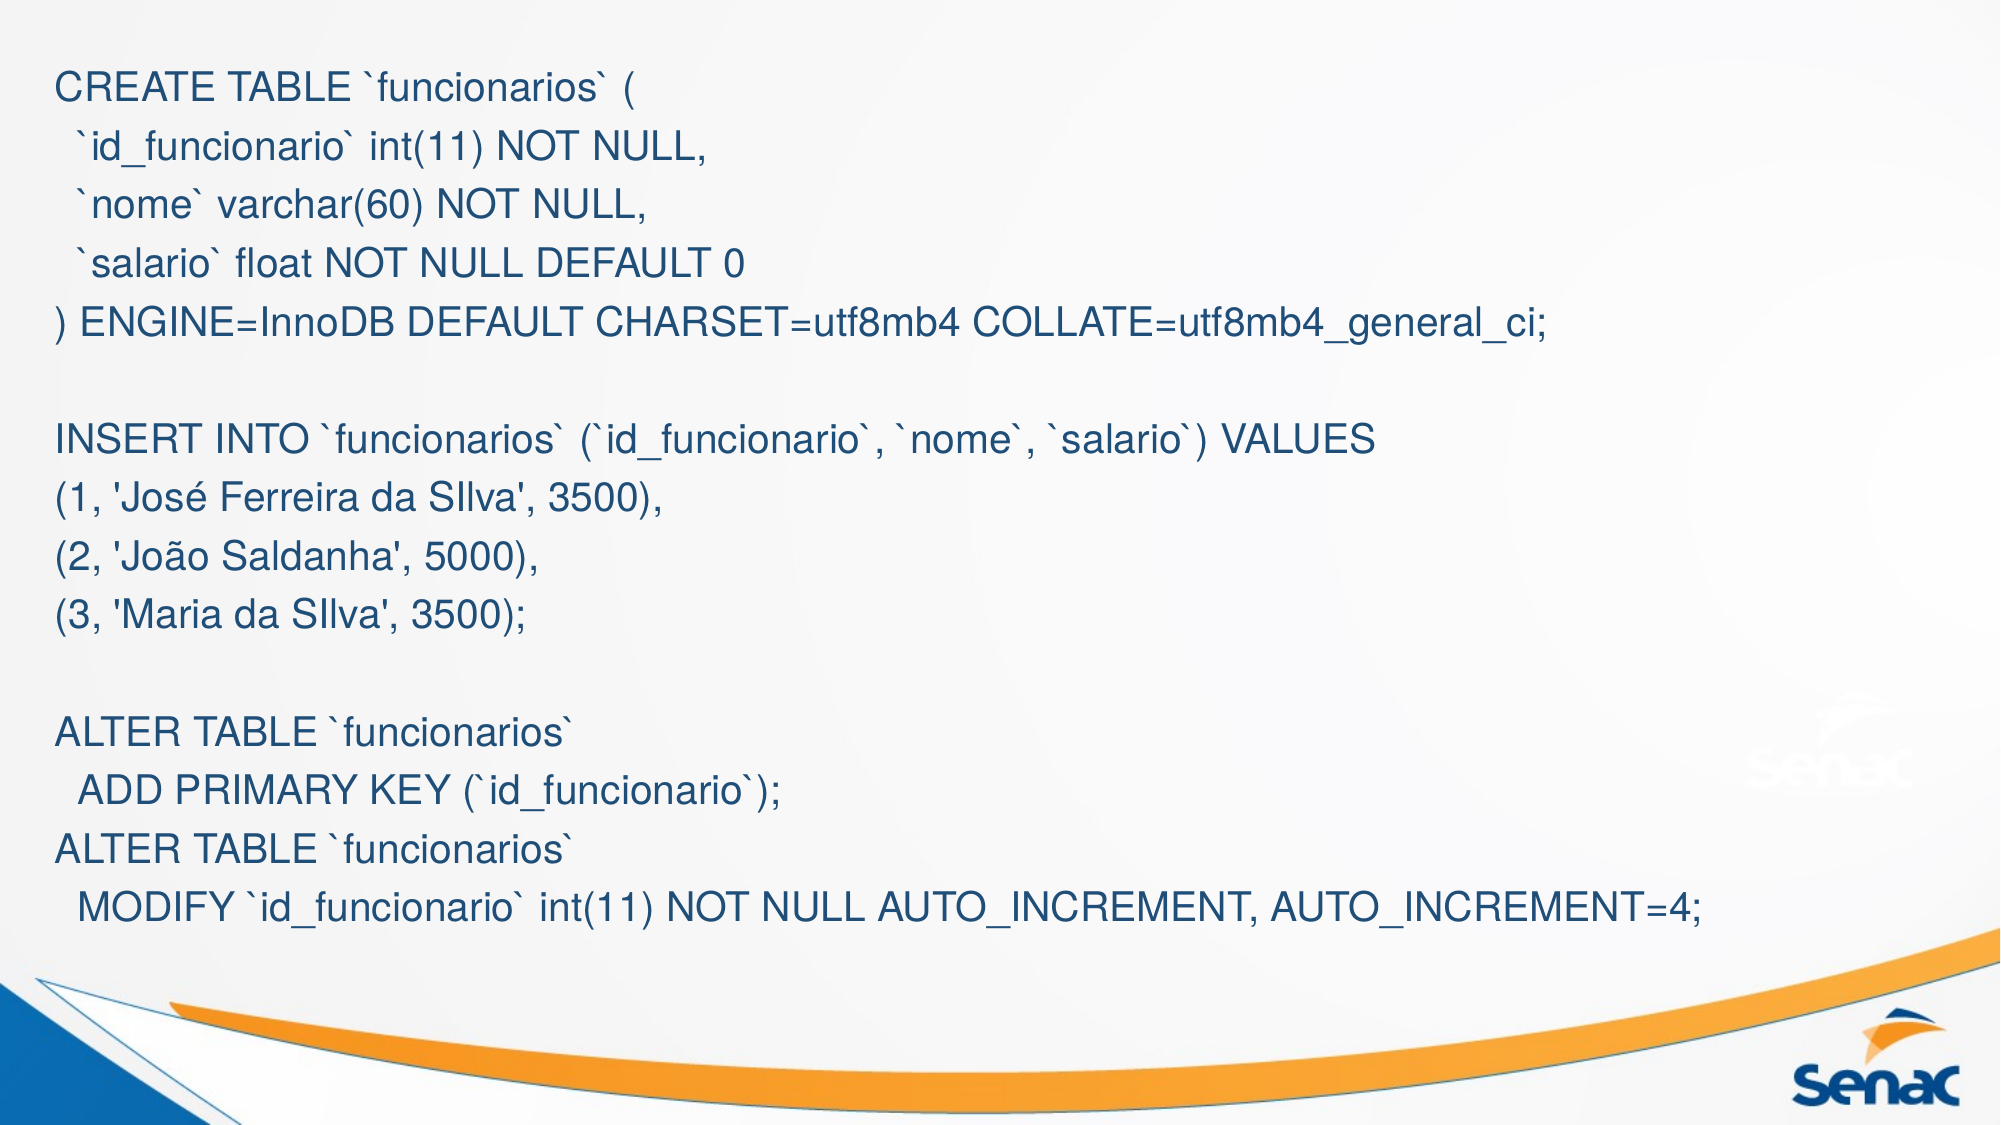

CREATE TABLE `funcionarios` (
  `id_funcionario` int(11) NOT NULL,
  `nome` varchar(60) NOT NULL,
  `salario` float NOT NULL DEFAULT 0
) ENGINE=InnoDB DEFAULT CHARSET=utf8mb4 COLLATE=utf8mb4_general_ci;

INSERT INTO `funcionarios` (`id_funcionario`, `nome`, `salario`) VALUES
(1, 'José Ferreira da SIlva', 3500),
(2, 'João Saldanha', 5000),
(3, 'Maria da SIlva', 3500);

ALTER TABLE `funcionarios`
  ADD PRIMARY KEY (`id_funcionario`);
ALTER TABLE `funcionarios`
  MODIFY `id_funcionario` int(11) NOT NULL AUTO_INCREMENT, AUTO_INCREMENT=4;